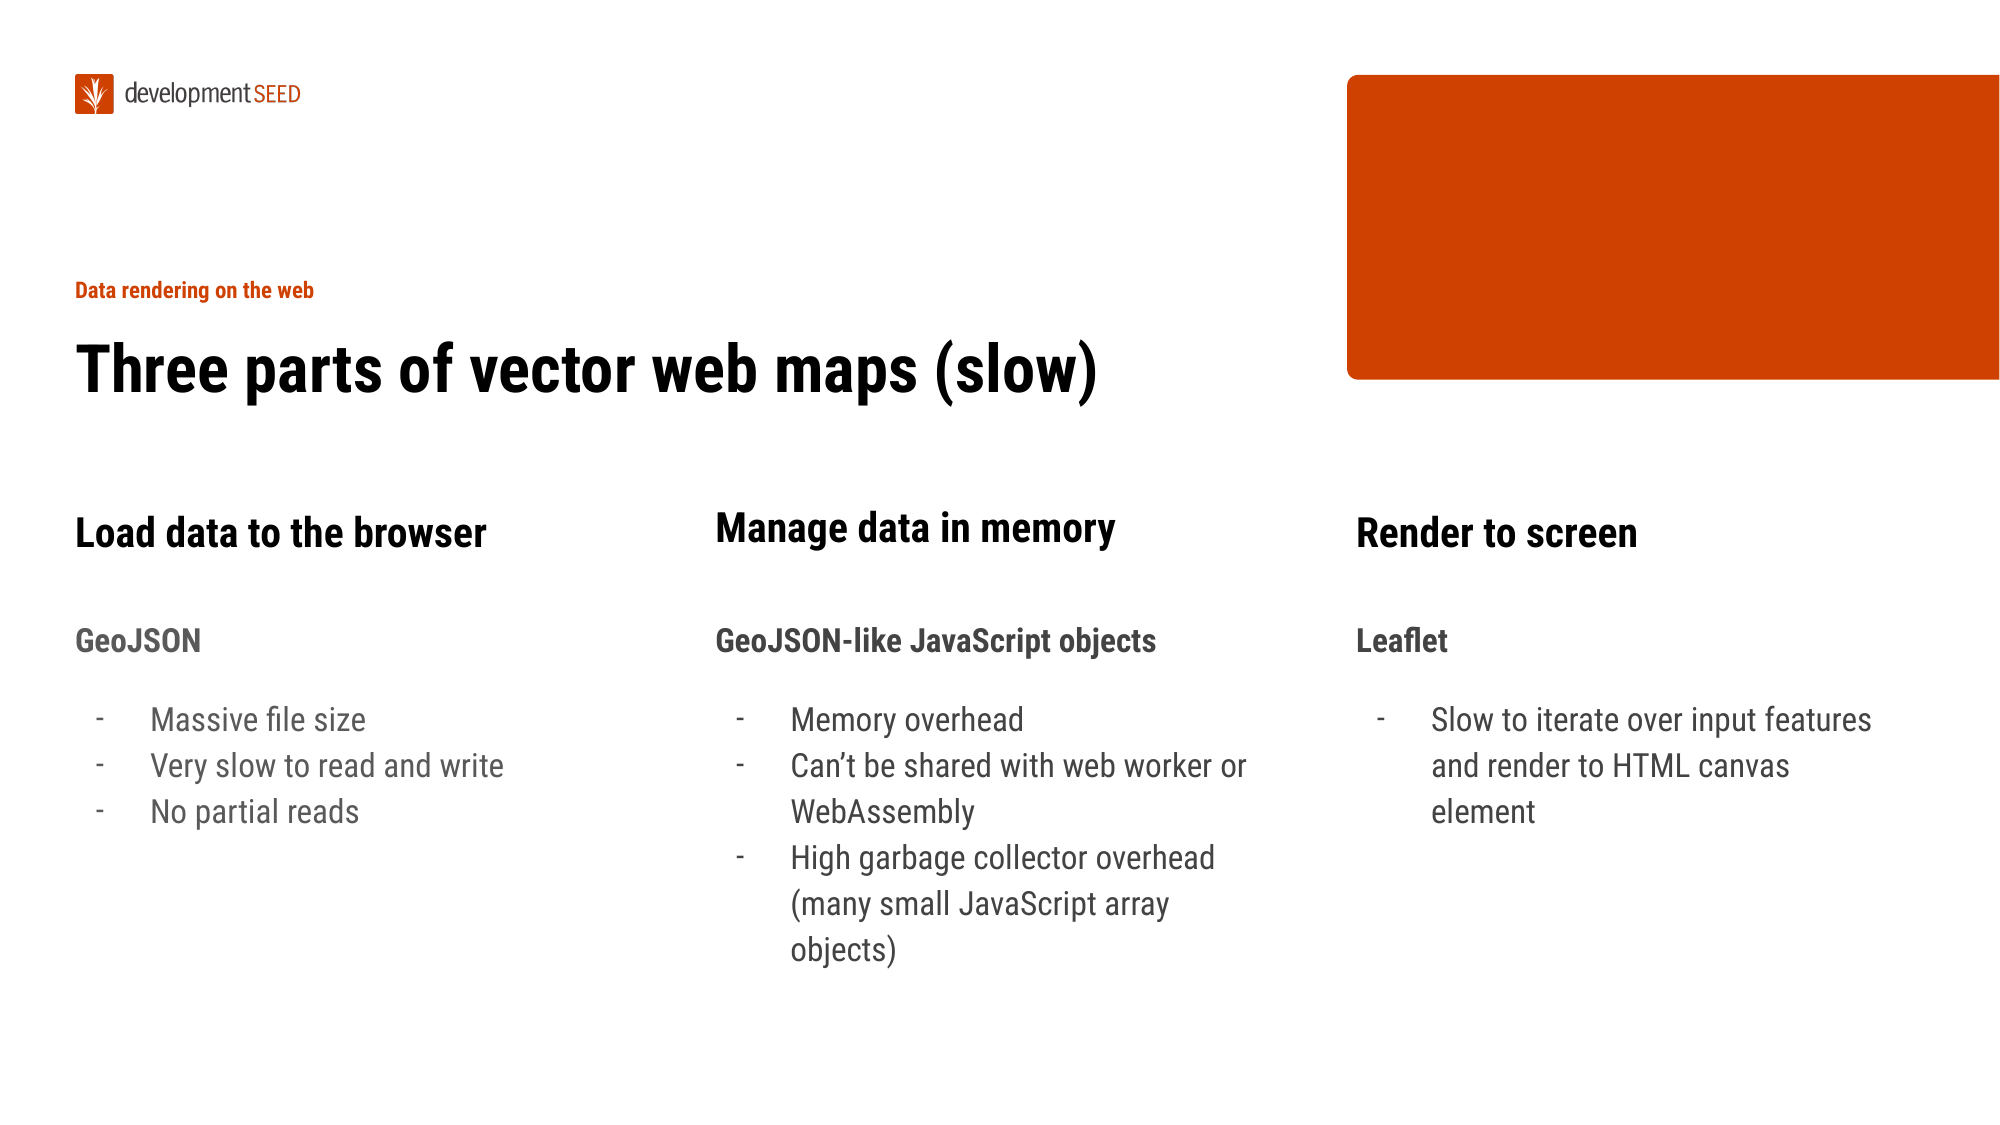

Data rendering on the web
Three parts of vector web maps (slow)

# Load data to the browser
Manage data in memory
Render to screen
GeoJSON
Massive file size
Very slow to read and write
No partial reads
GeoJSON-like JavaScript objects
Memory overhead
Can’t be shared with web worker or WebAssembly
High garbage collector overhead (many small JavaScript array objects)
Leaflet
Slow to iterate over input features and render to HTML canvas element